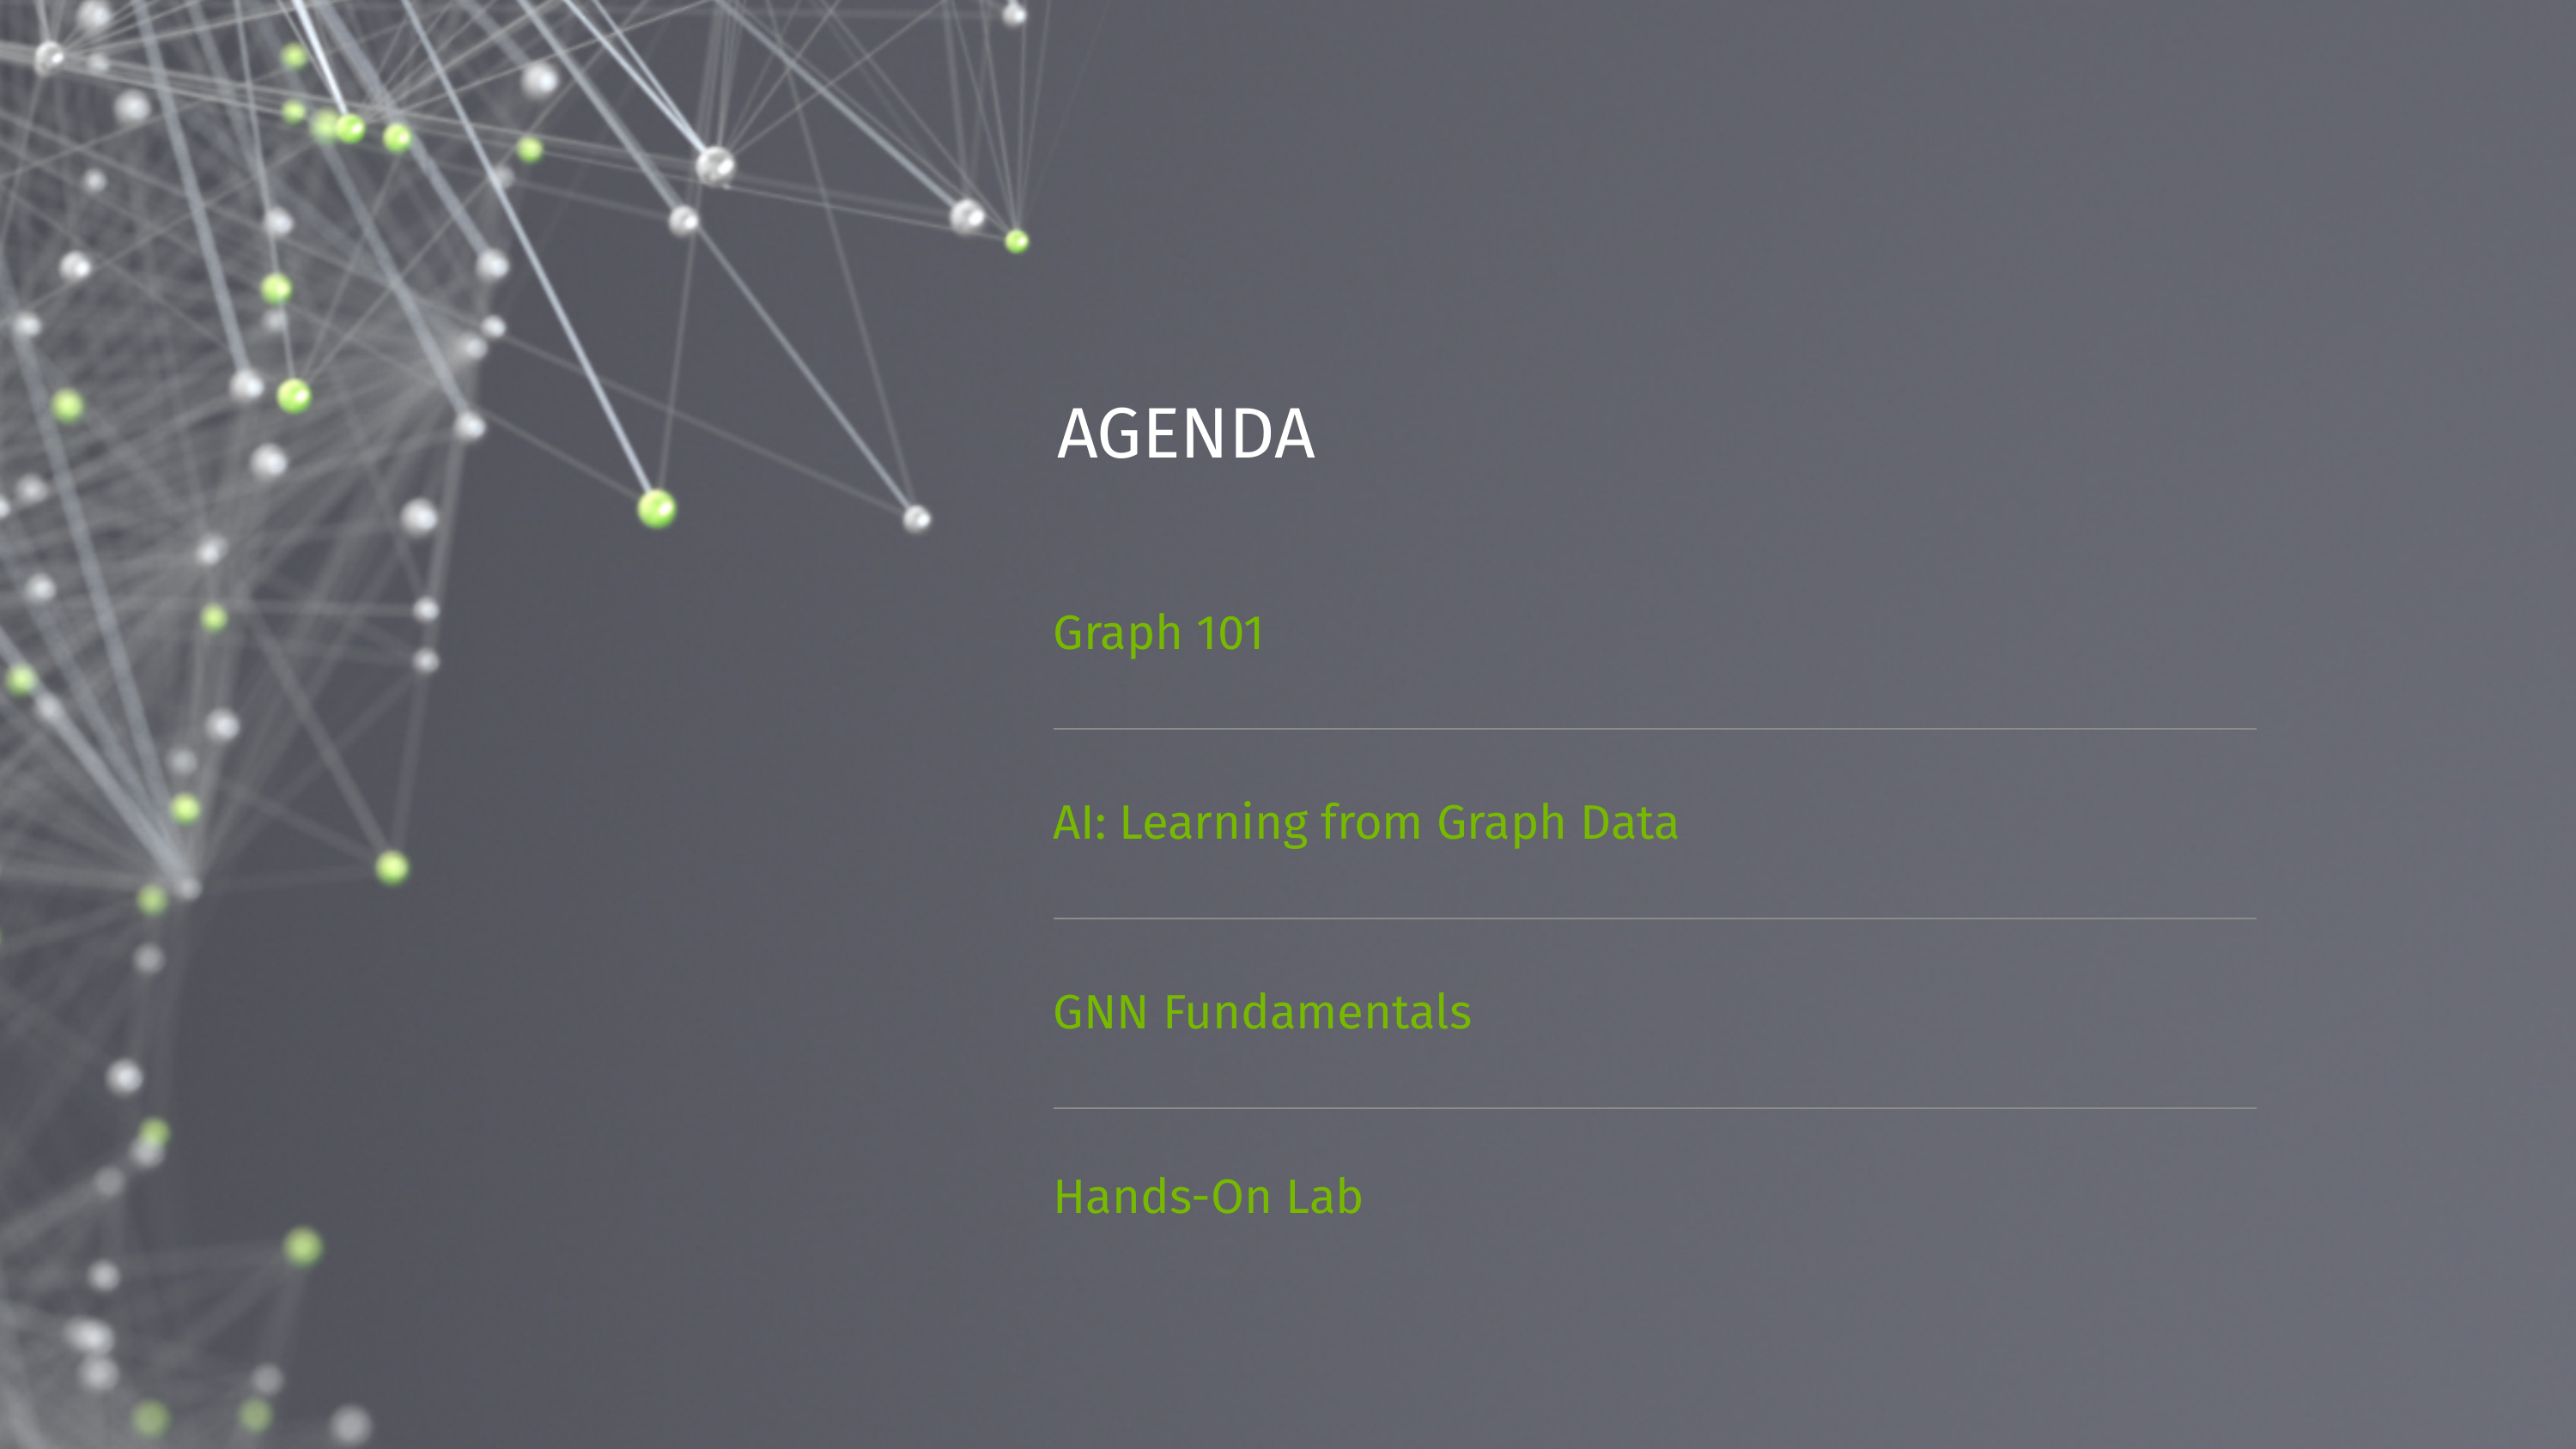

AGENDA
| Graph 101 |
| --- |
| AI: Learning from Graph Data |
| GNN Fundamentals |
| Hands-On Lab |